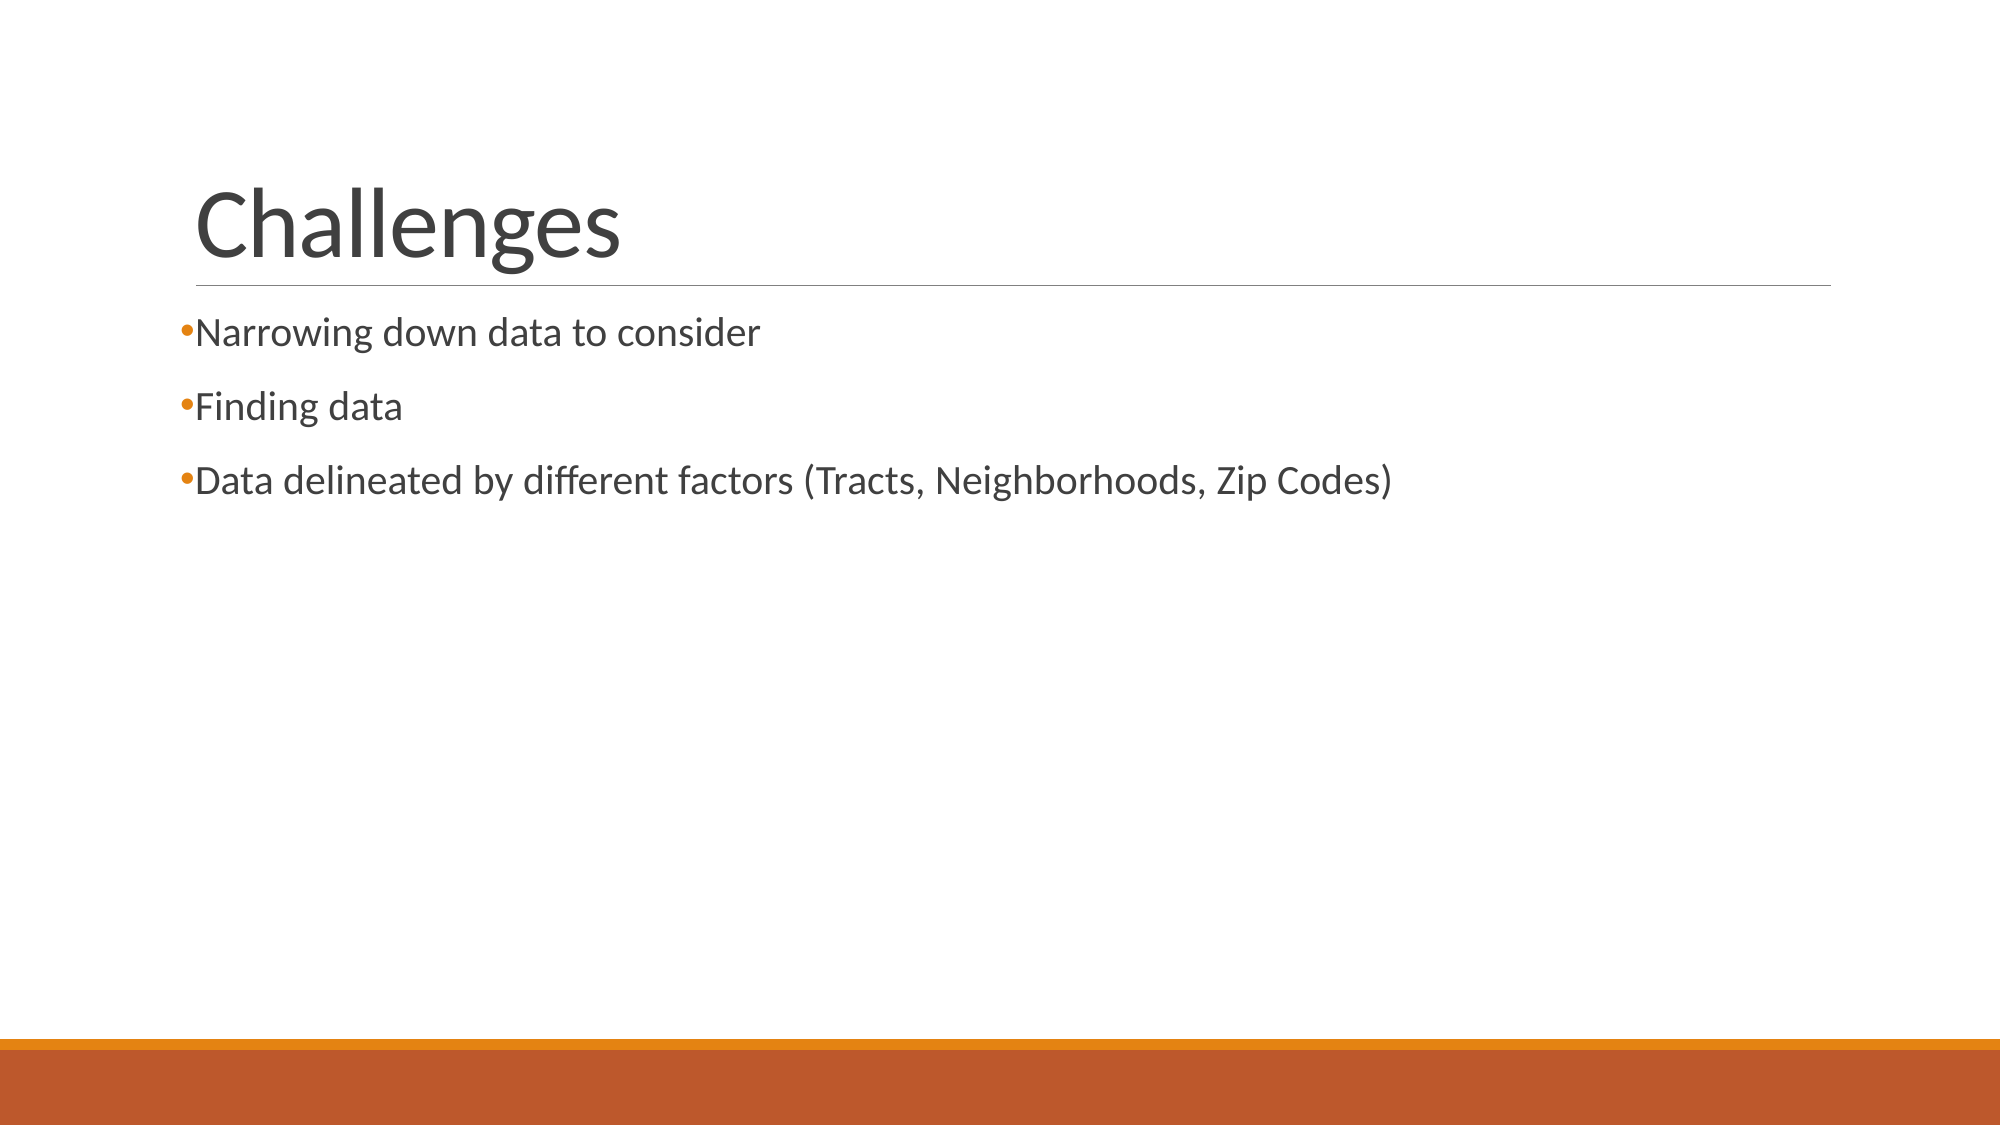

# Challenges
Narrowing down data to consider
Finding data
Data delineated by different factors (Tracts, Neighborhoods, Zip Codes)